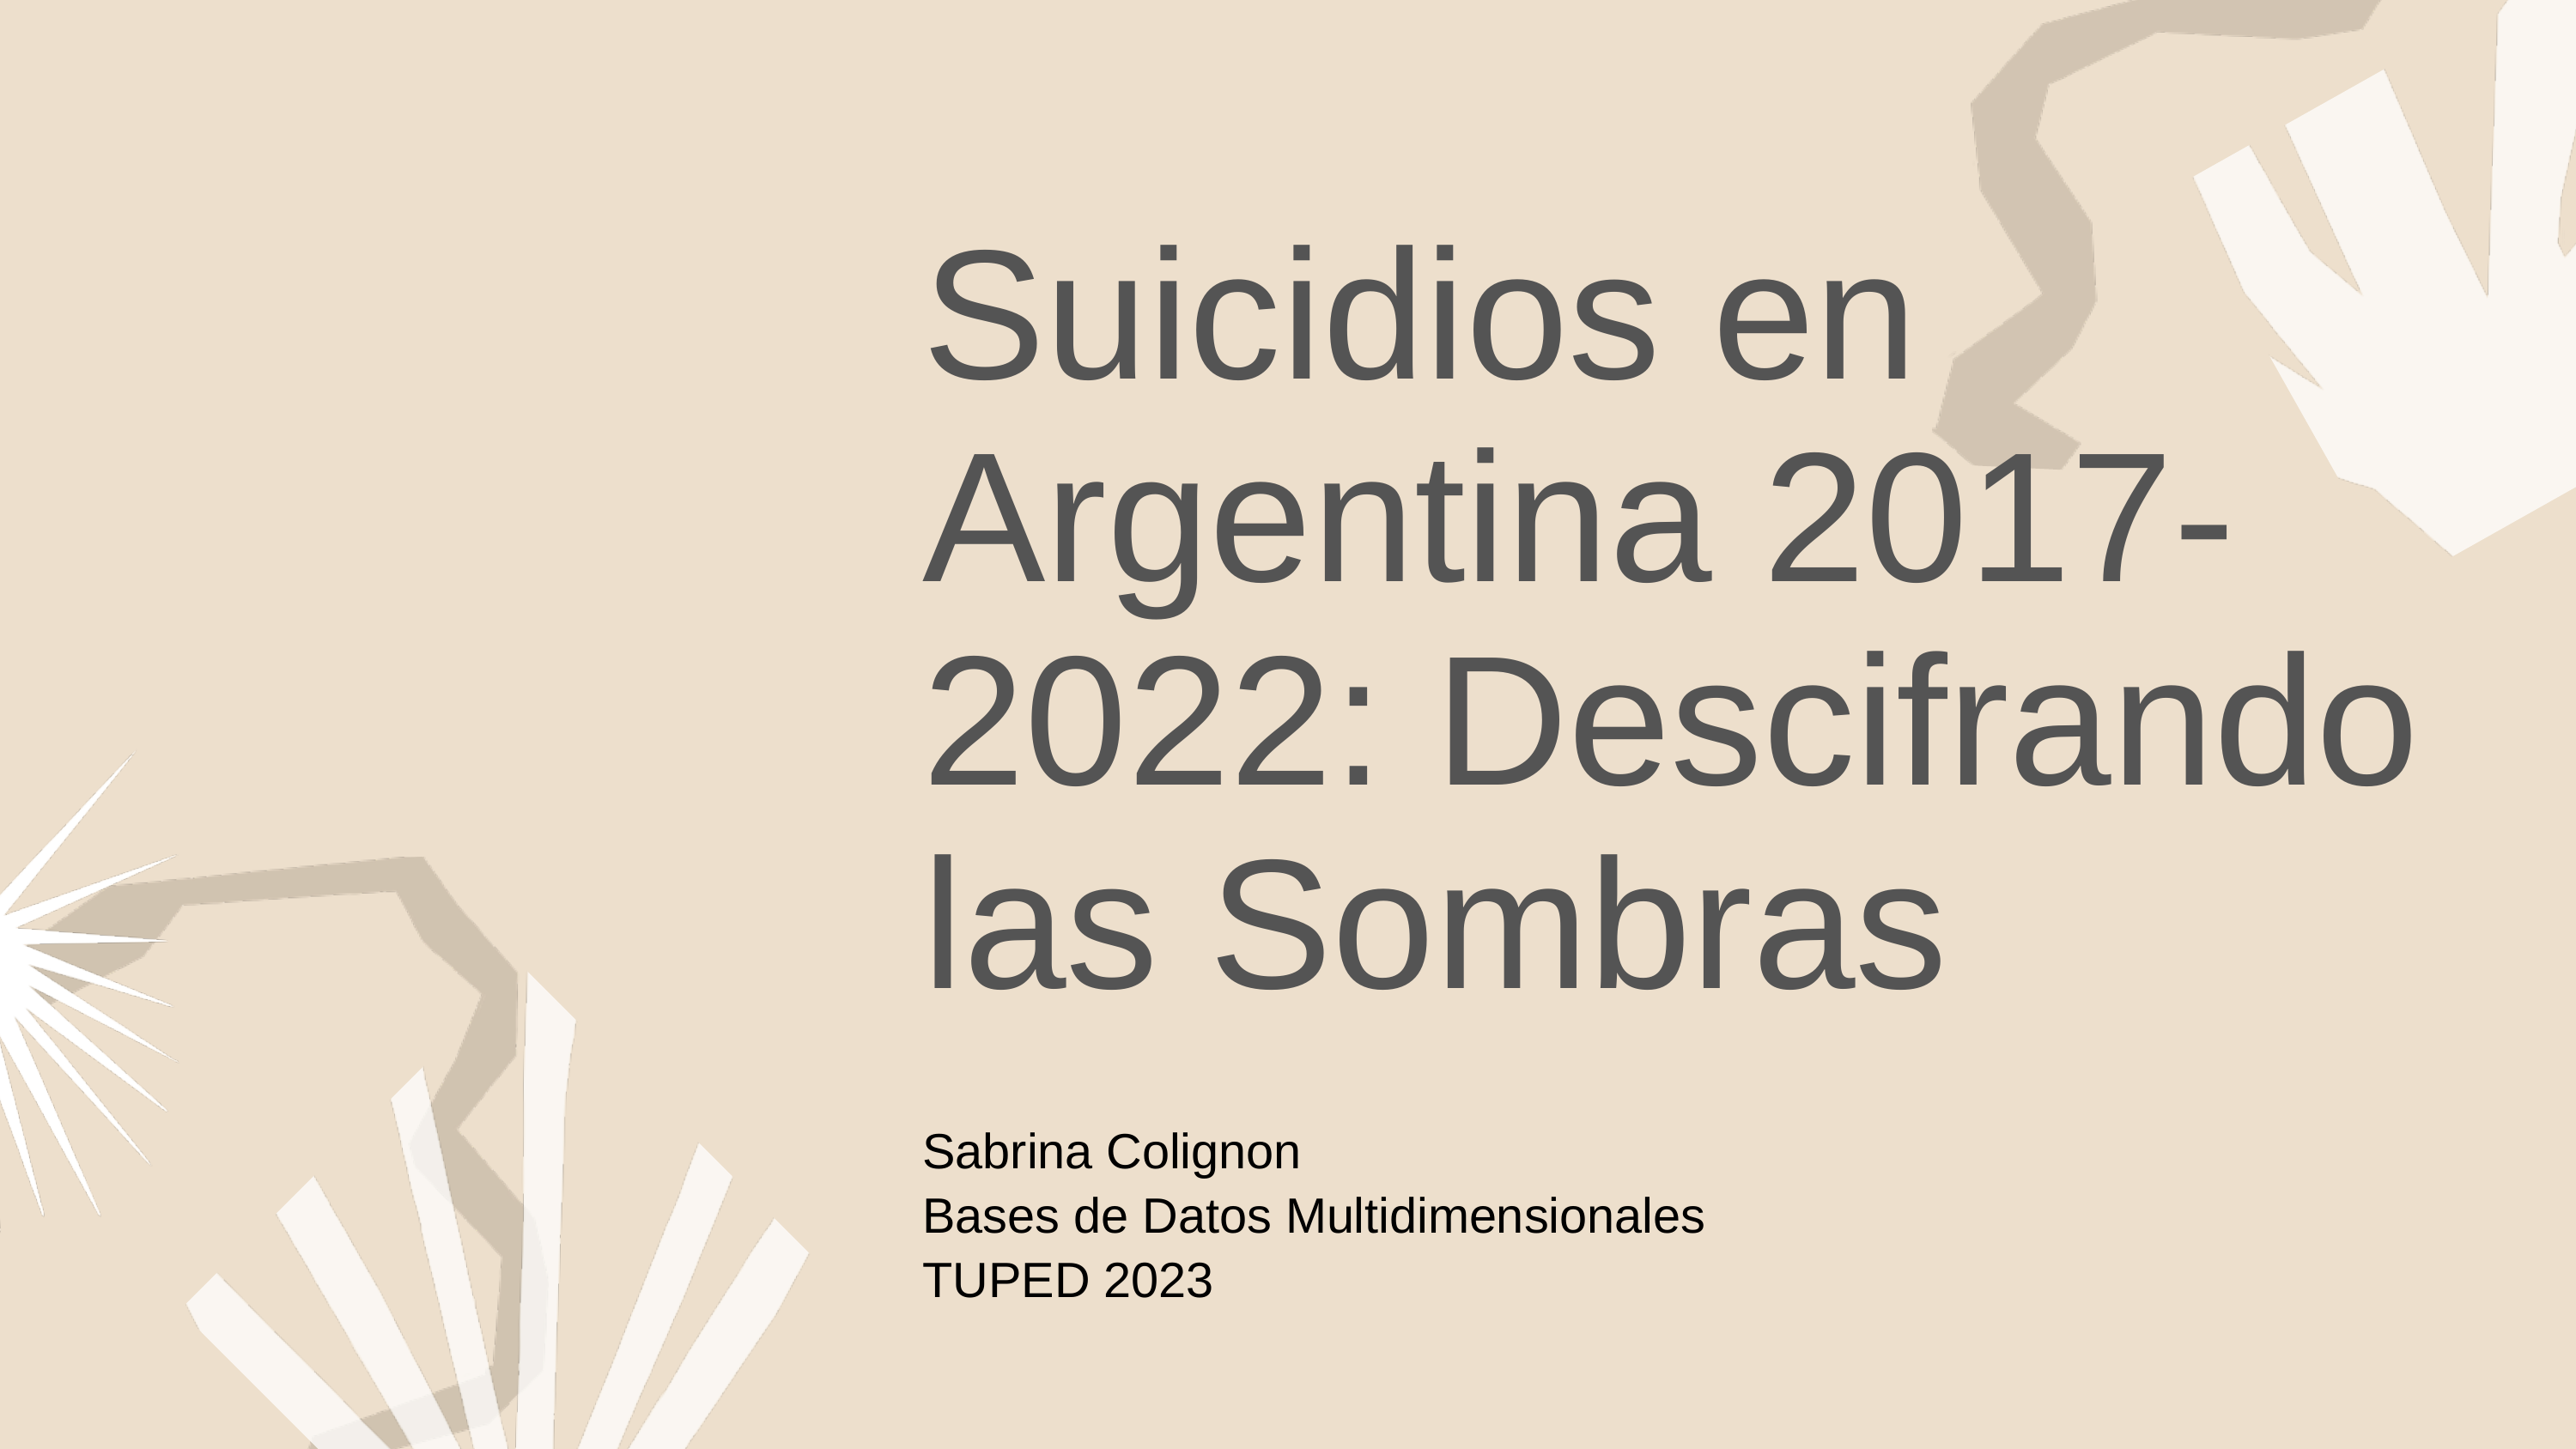

Suicidios en Argentina 2017-2022: Descifrando las Sombras
Sabrina Colignon
Bases de Datos Multidimensionales
TUPED 2023